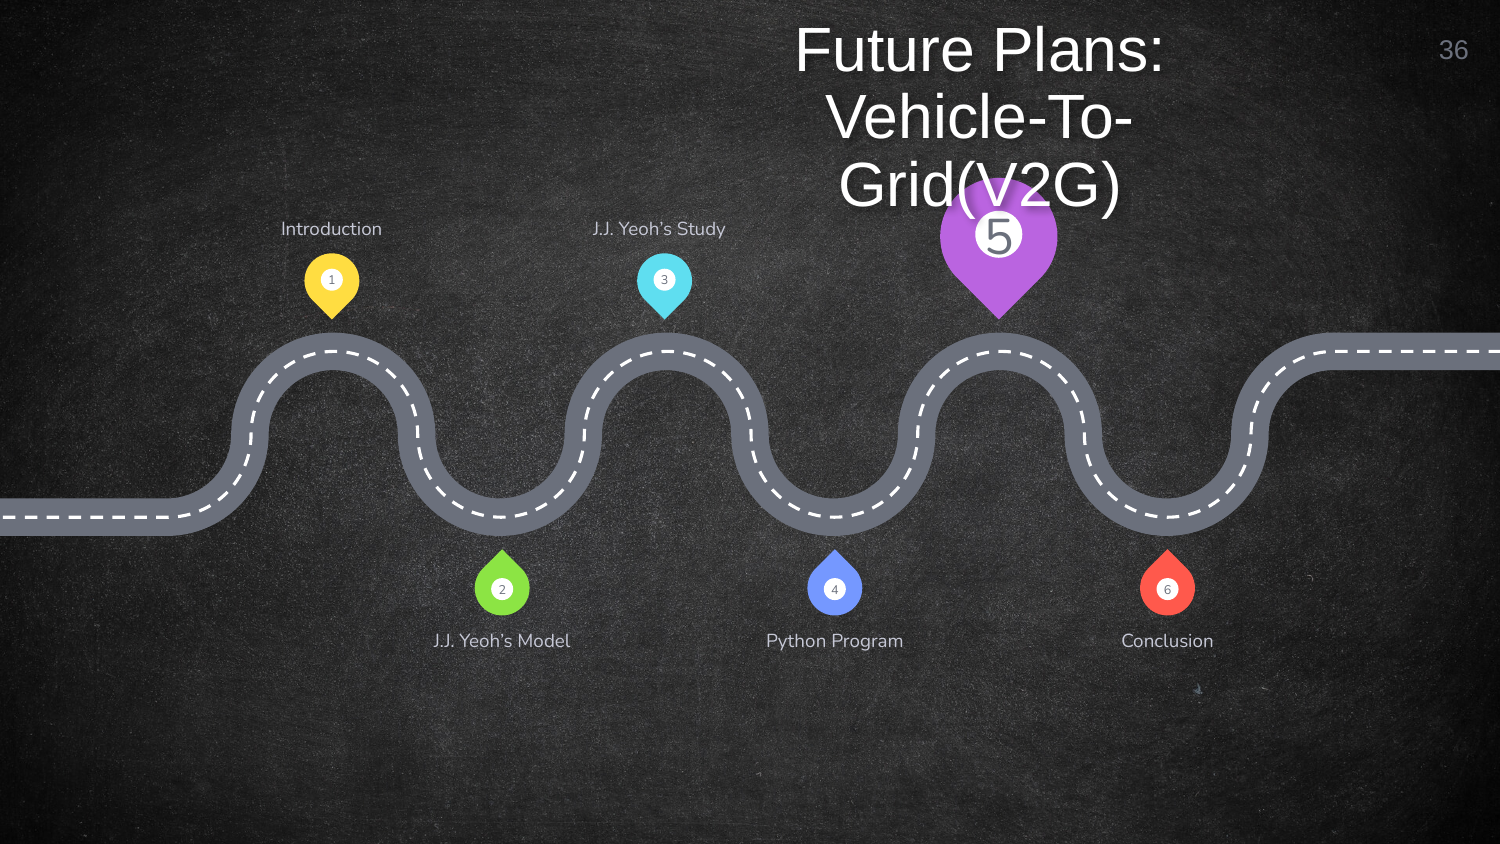

Future Plans: Vehicle-To-Grid(V2G)
36
Introduction
J.J. Yeoh’s Study

5

1

3

2

4

6
J.J. Yeoh’s Model
Python Program
Conclusion